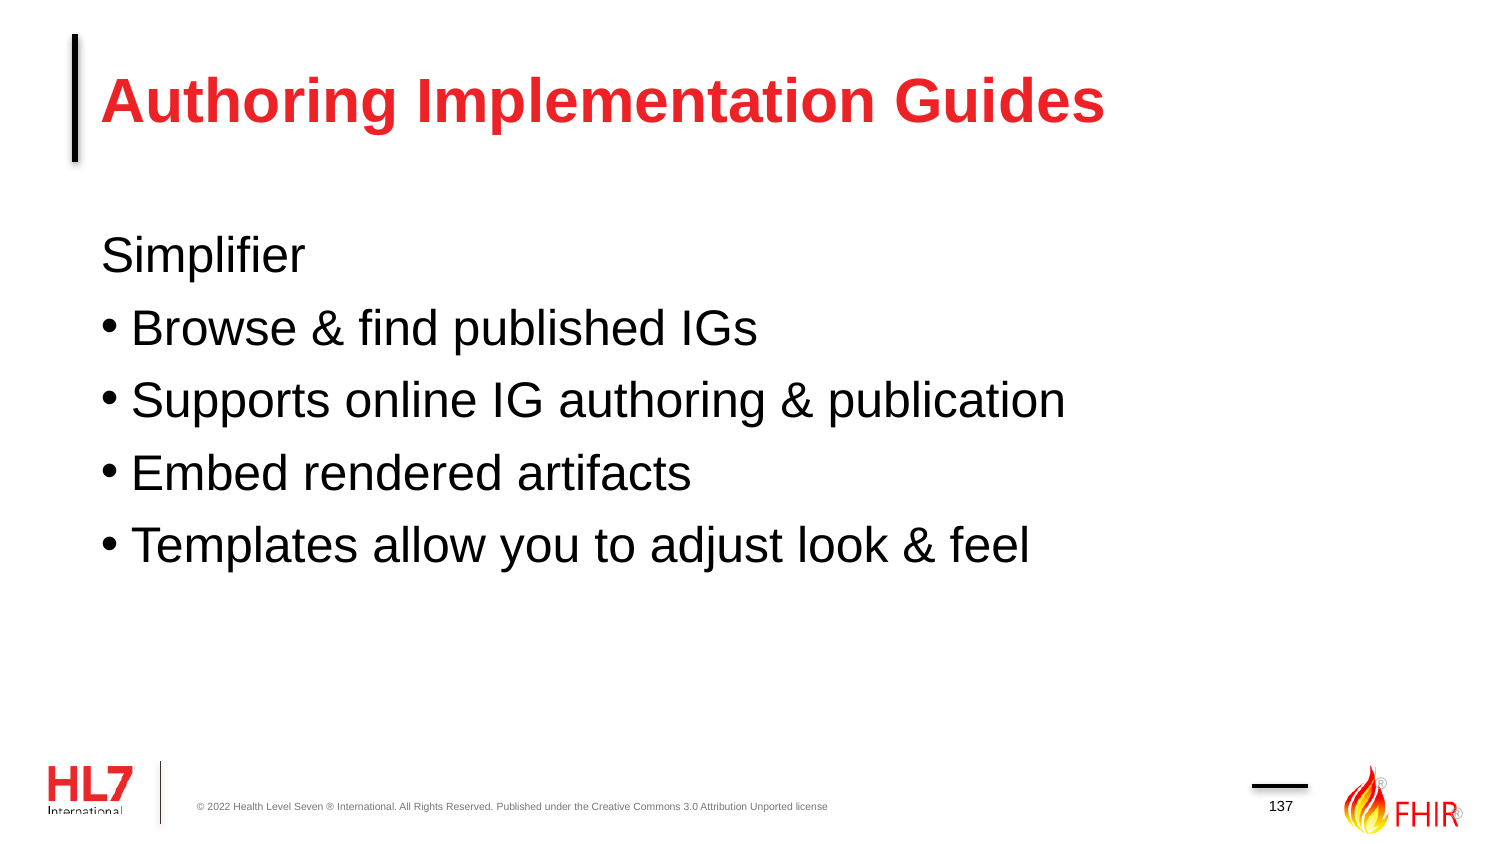

# Authoring Implementation Guides
Simplifier
Browse & find published IGs
Supports online IG authoring & publication
Embed rendered artifacts
Templates allow you to adjust look & feel
137
© 2022 Health Level Seven ® International. All Rights Reserved. Published under the Creative Commons 3.0 Attribution Unported license